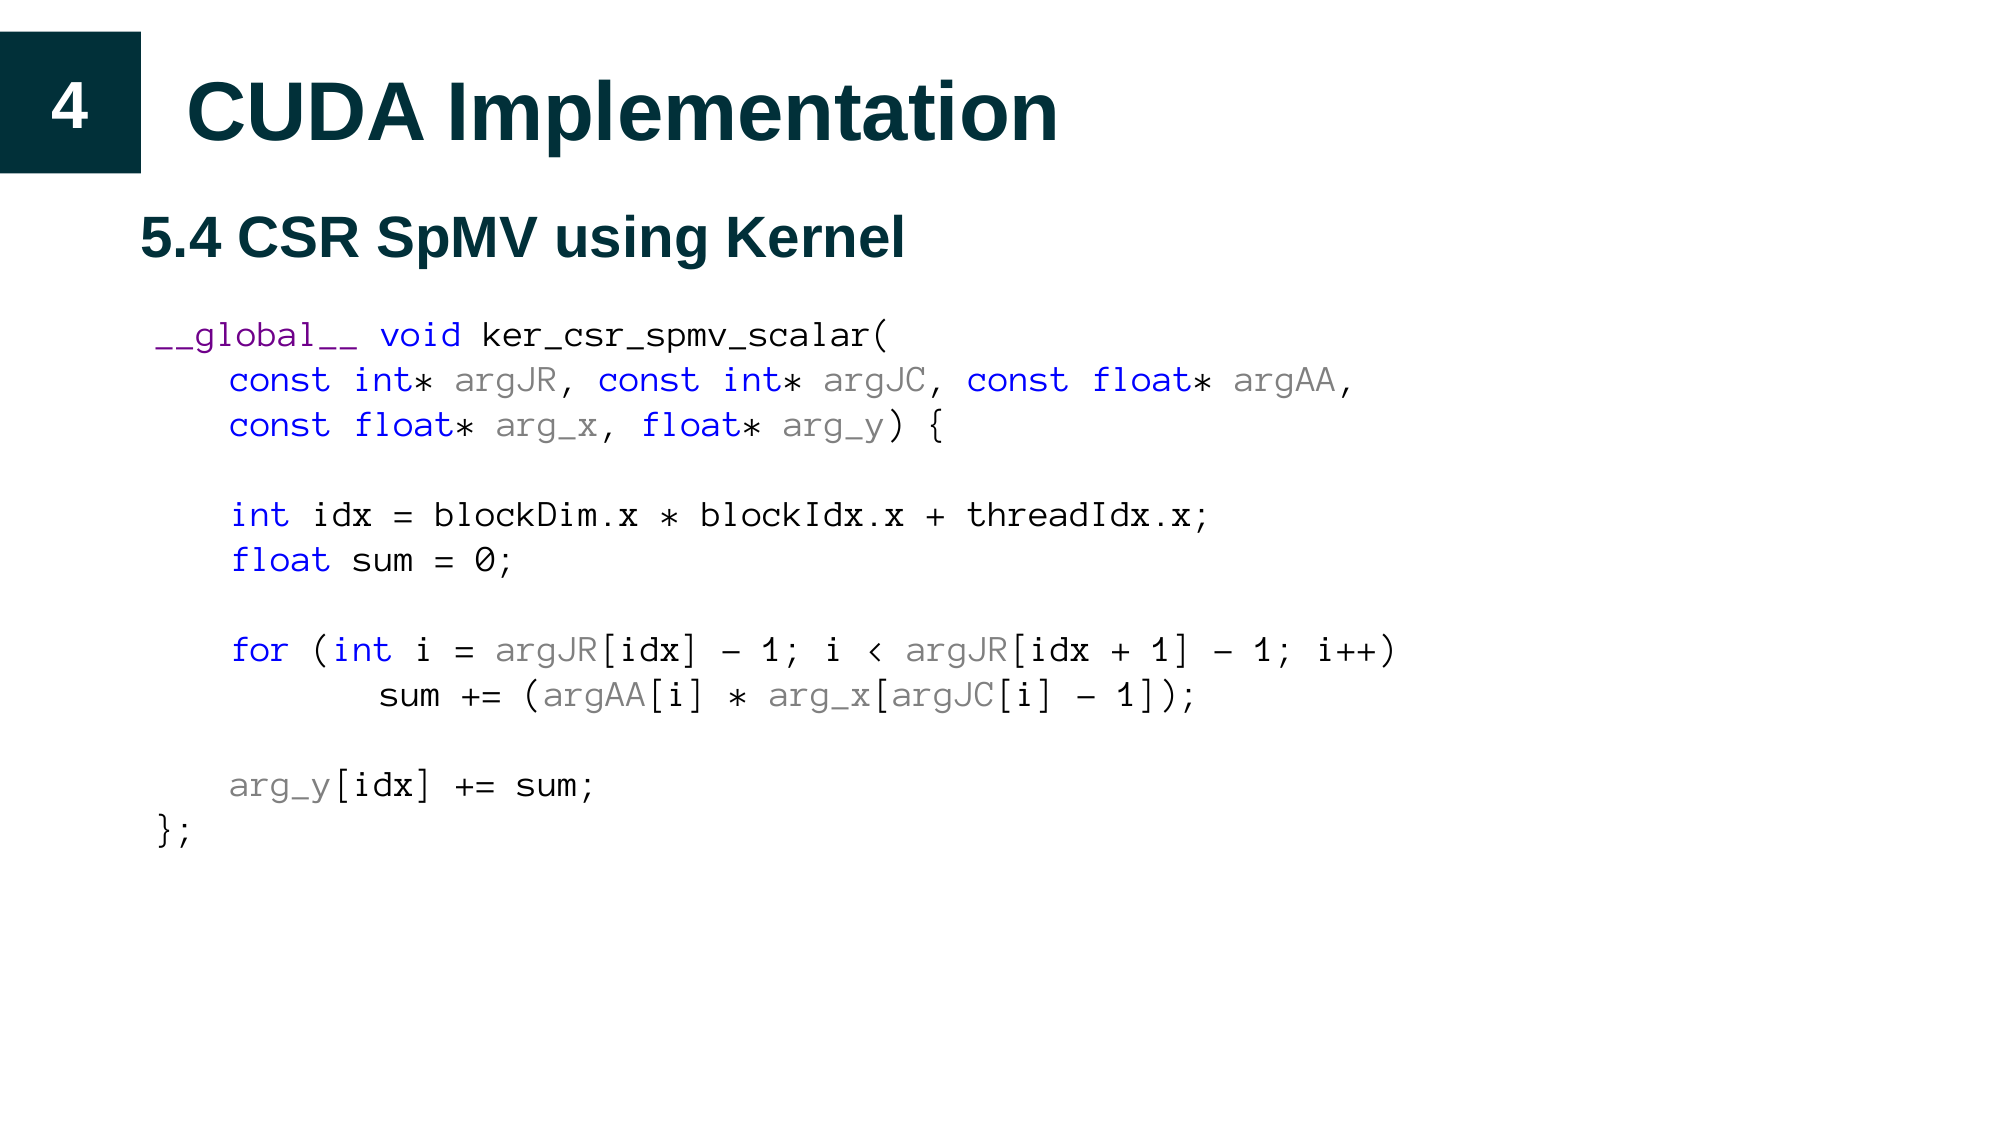

CUDA Implementation
4
5.4 CSR SpMV using Kernel
__global__ void ker_csr_spmv_scalar(
const int* argJR, const int* argJC, const float* argAA,
const float* arg_x, float* arg_y) {

int idx = blockDim.x * blockIdx.x + threadIdx.x;
float sum = 0;

for (int i = argJR[idx] - 1; i < argJR[idx + 1] - 1; i++)
	sum += (argAA[i] * arg_x[argJC[i] - 1]);

arg_y[idx] += sum;
};